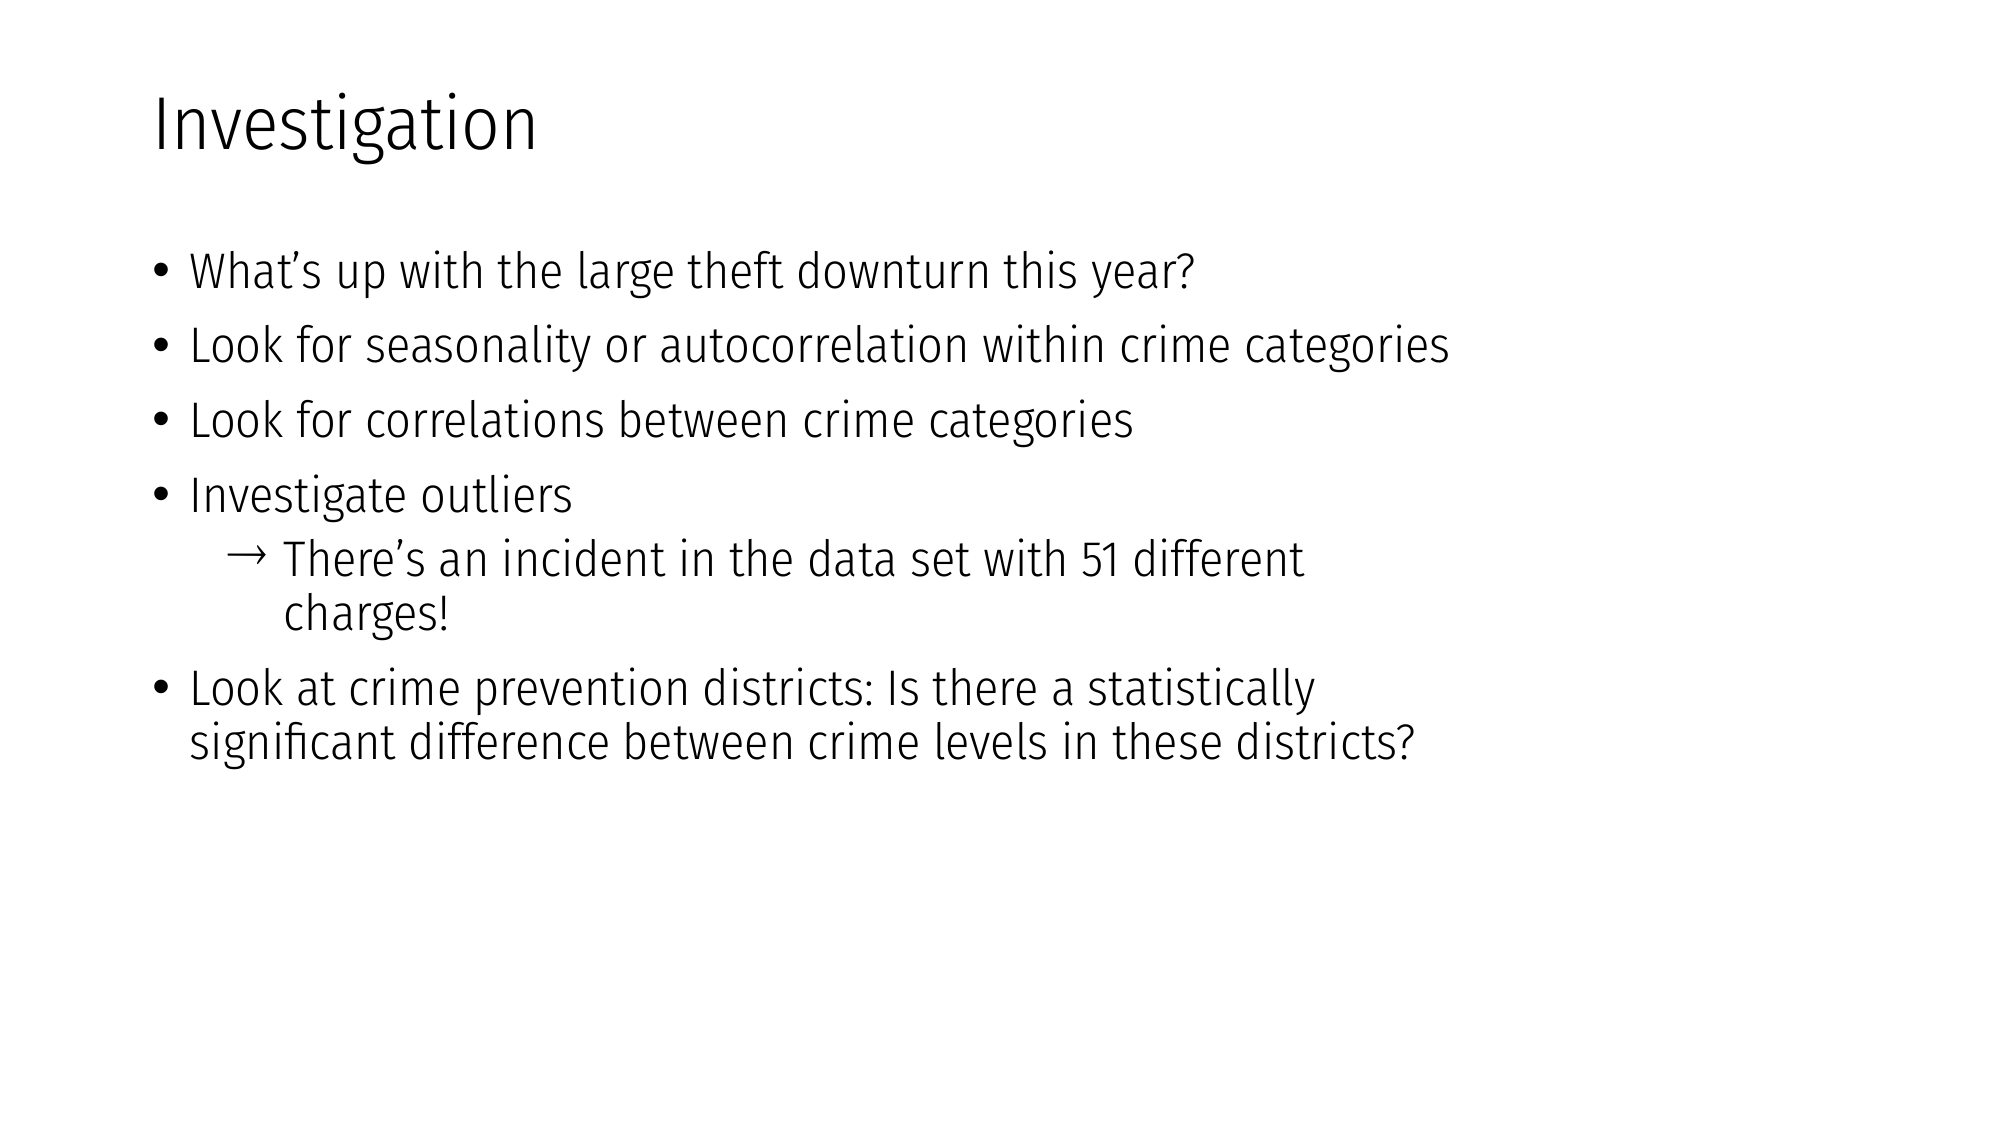

# Investigation
What’s up with the large theft downturn this year?
Look for seasonality or autocorrelation within crime categories
Look for correlations between crime categories
Investigate outliers
There’s an incident in the data set with 51 different charges!
Look at crime prevention districts: Is there a statistically significant difference between crime levels in these districts?